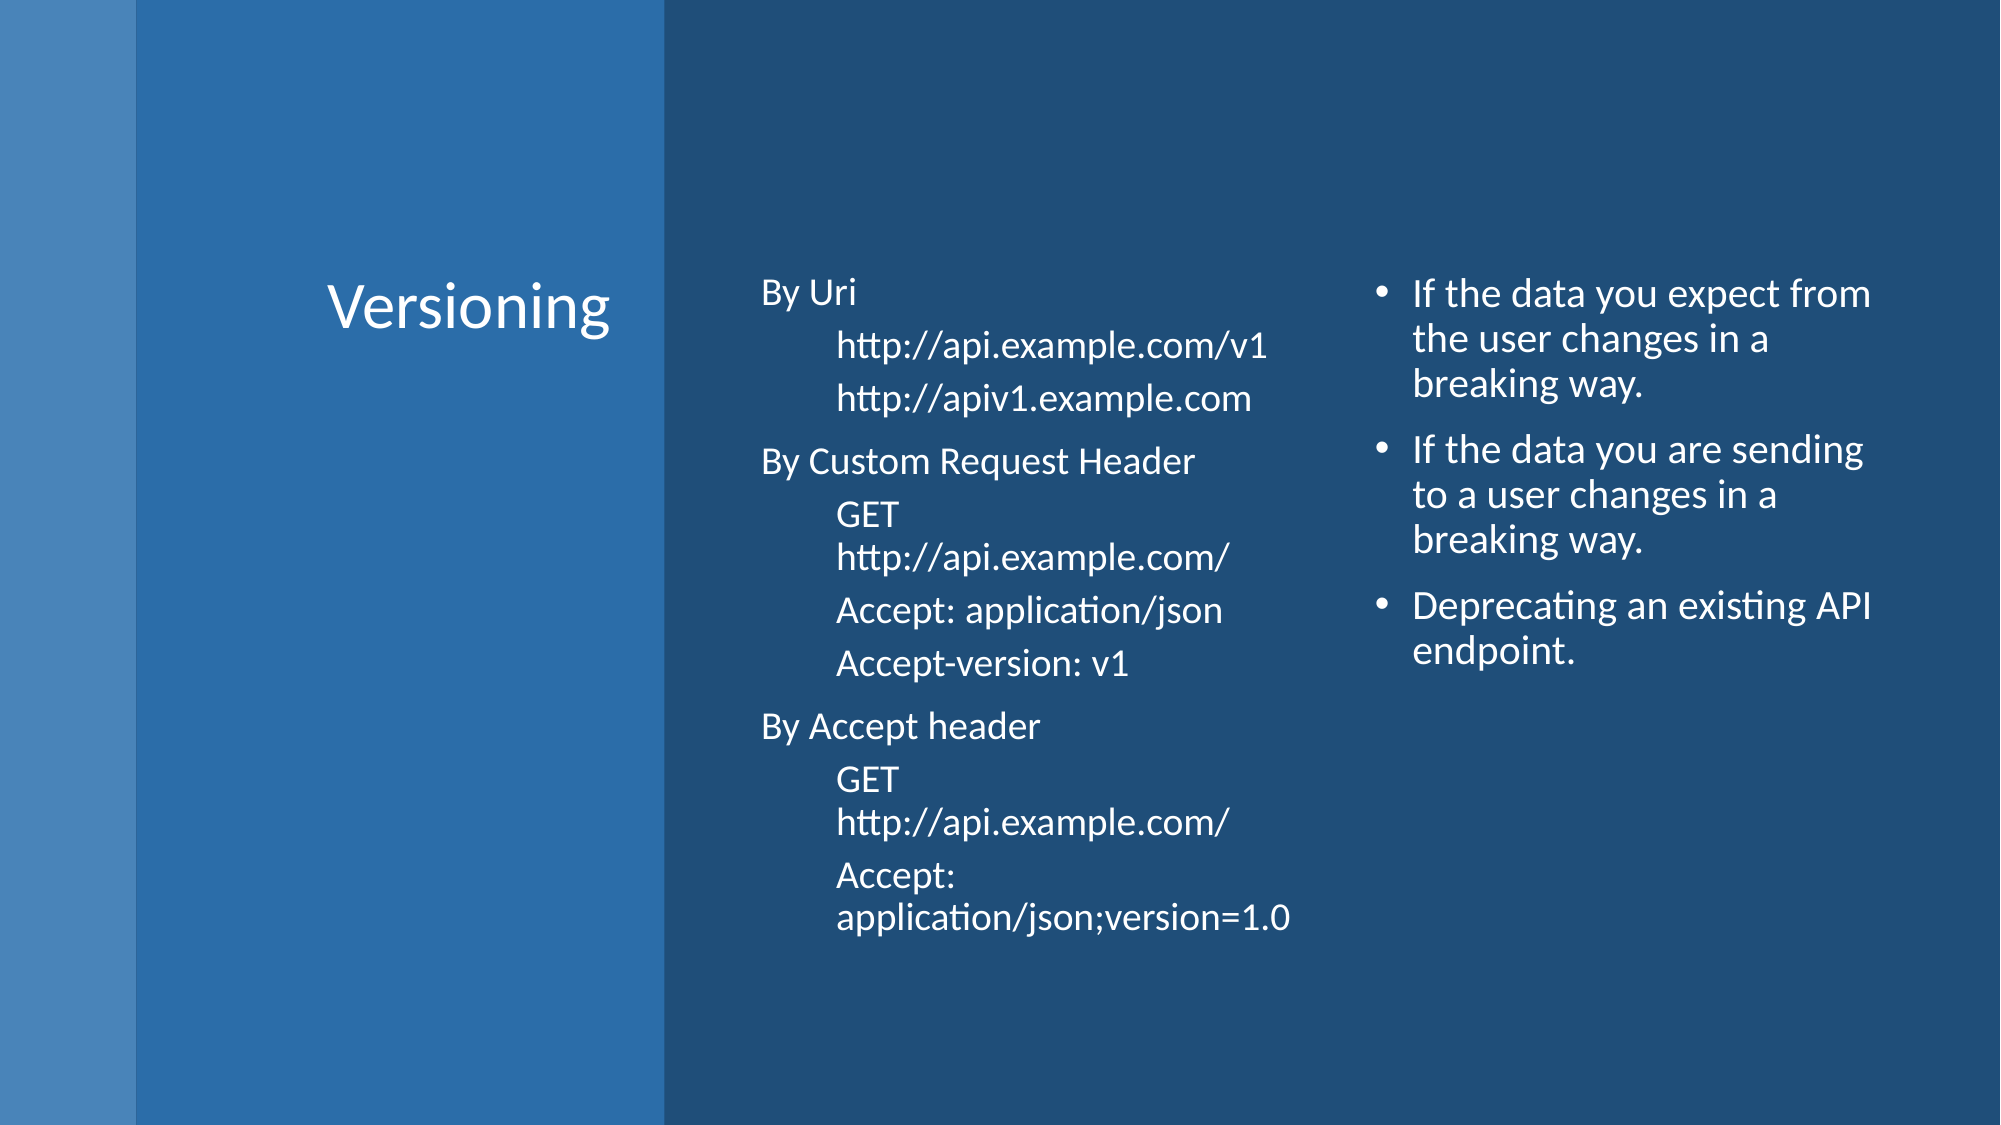

# Versioning
By Uri
http://api.example.com/v1
http://apiv1.example.com
By Custom Request Header
GET http://api.example.com/
Accept: application/json
Accept-version: v1
By Accept header
GET http://api.example.com/
Accept: application/json;version=1.0
If the data you expect from the user changes in a breaking way.
If the data you are sending to a user changes in a breaking way.
Deprecating an existing API endpoint.